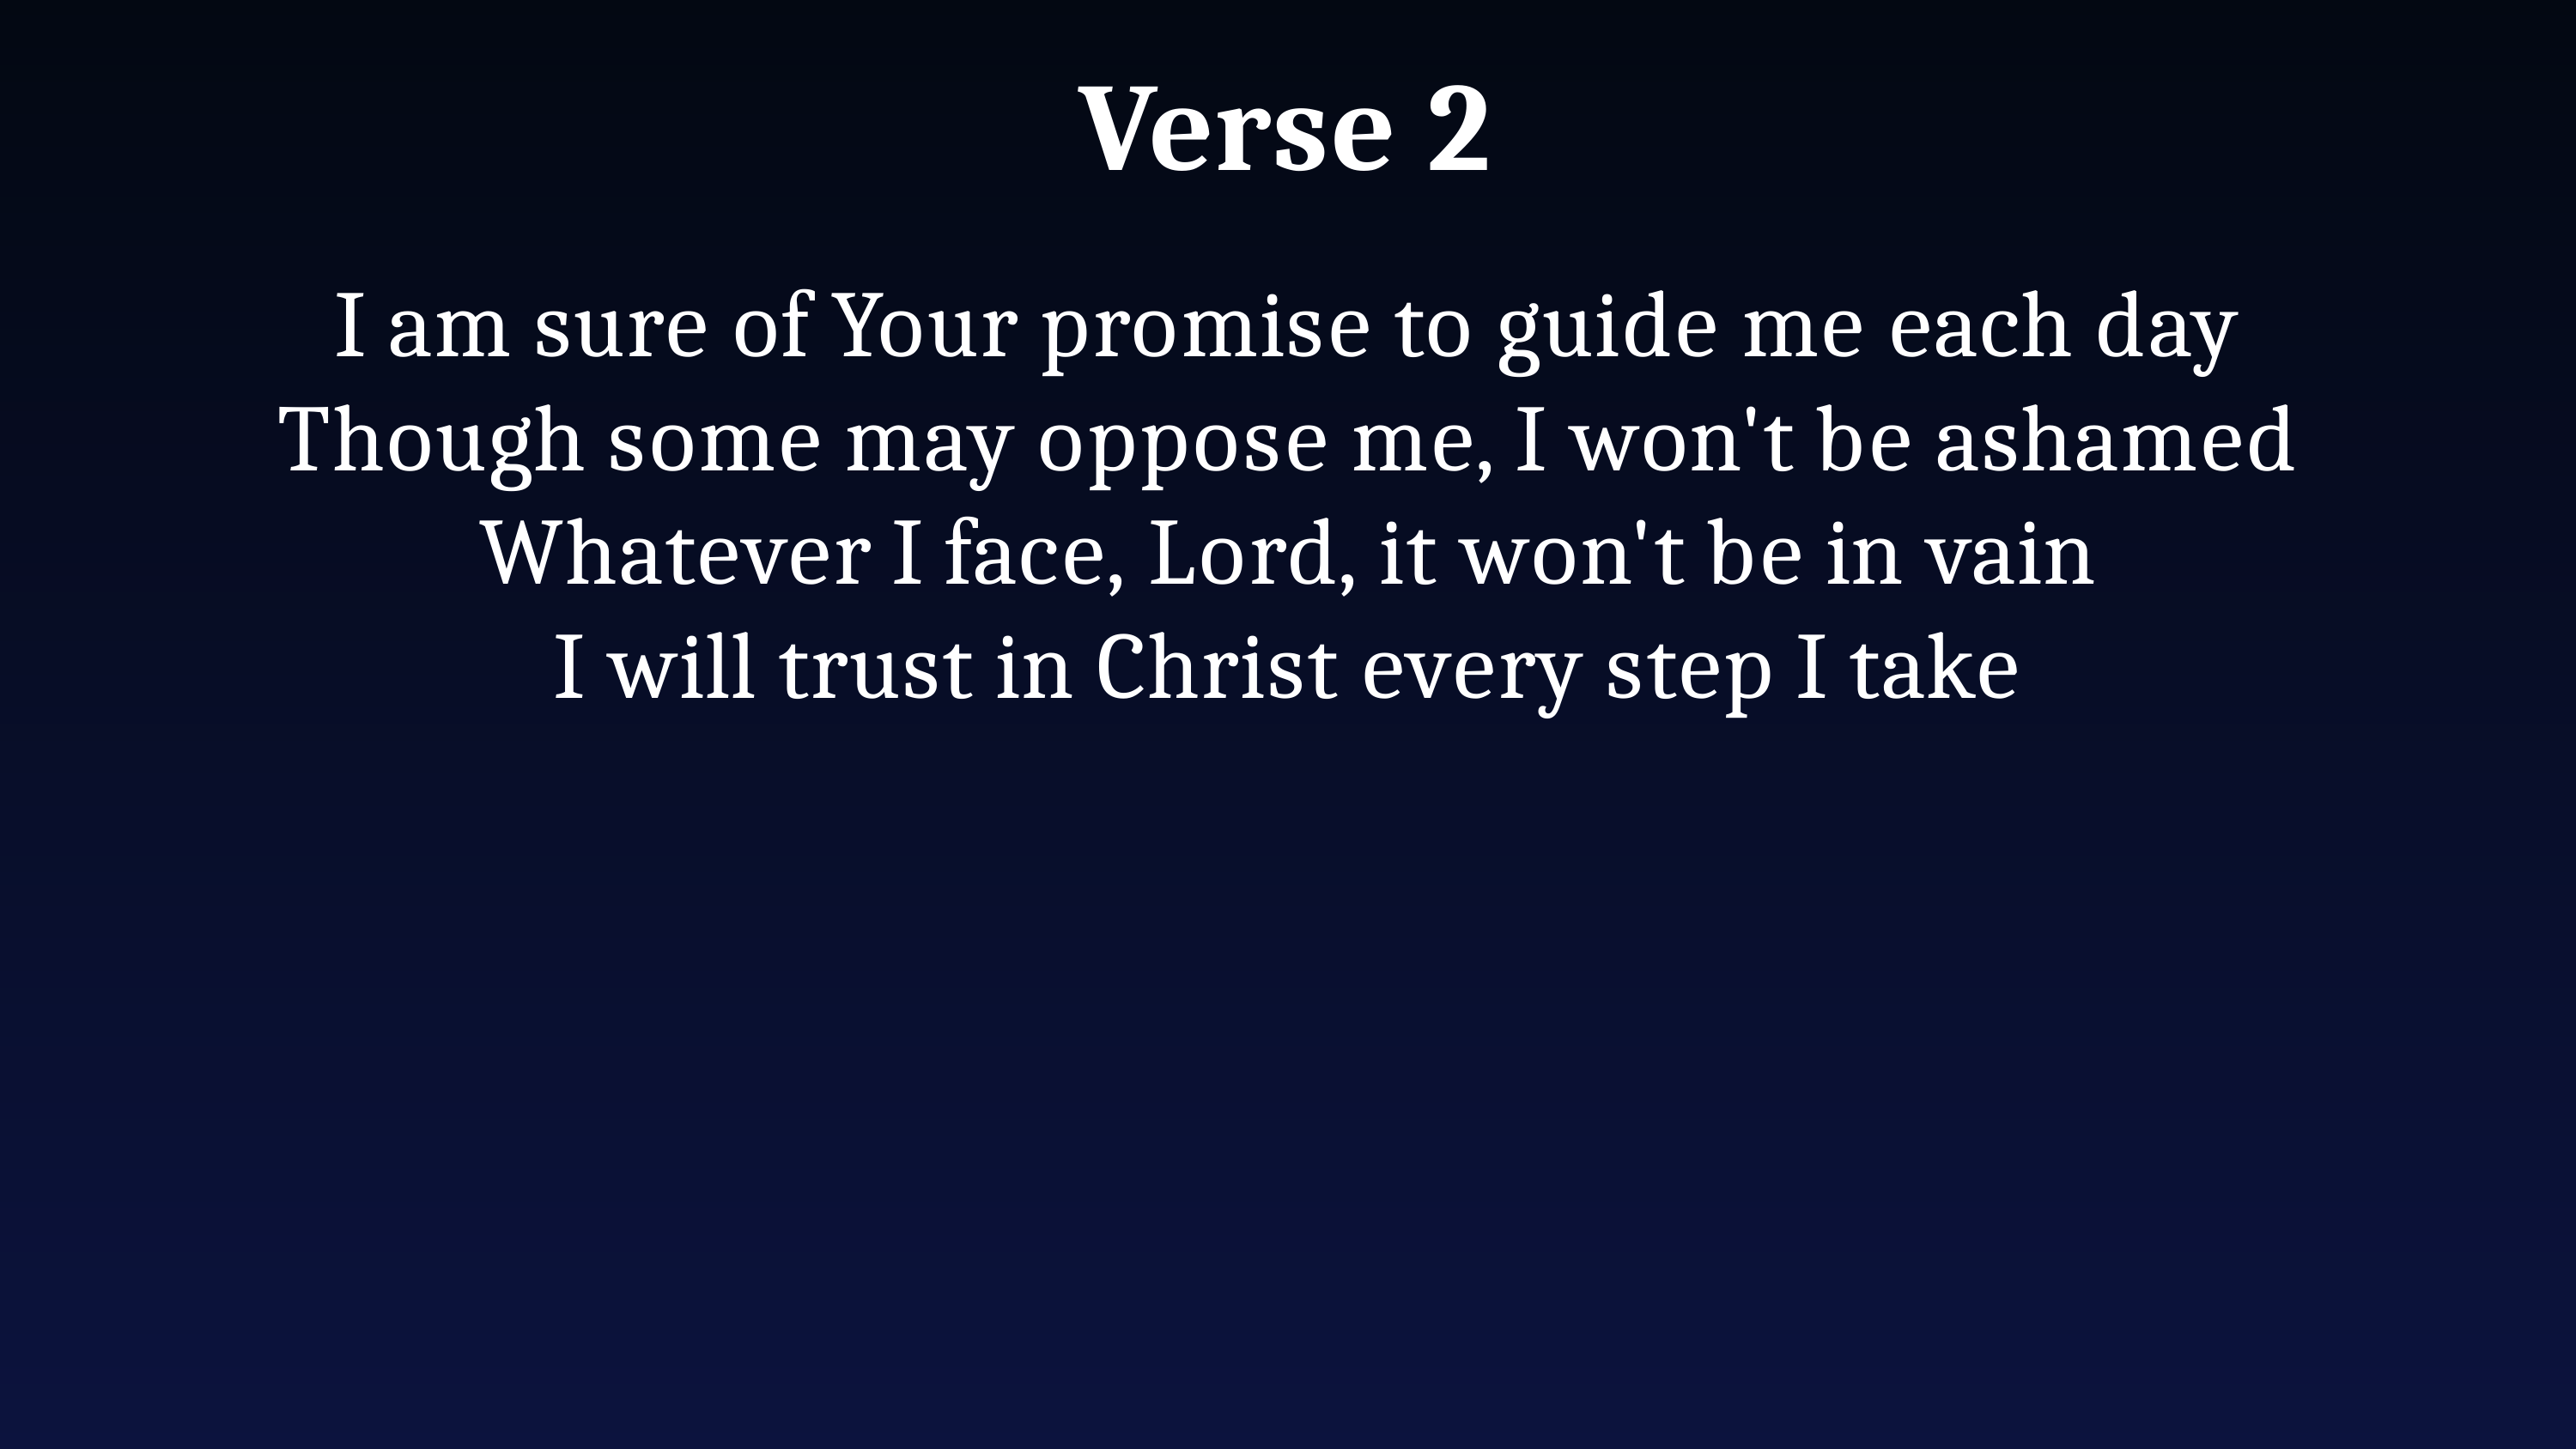

Verse 2
I am sure of Your promise to guide me each day
Though some may oppose me, I won't be ashamed
Whatever I face, Lord, it won't be in vain
I will trust in Christ every step I take